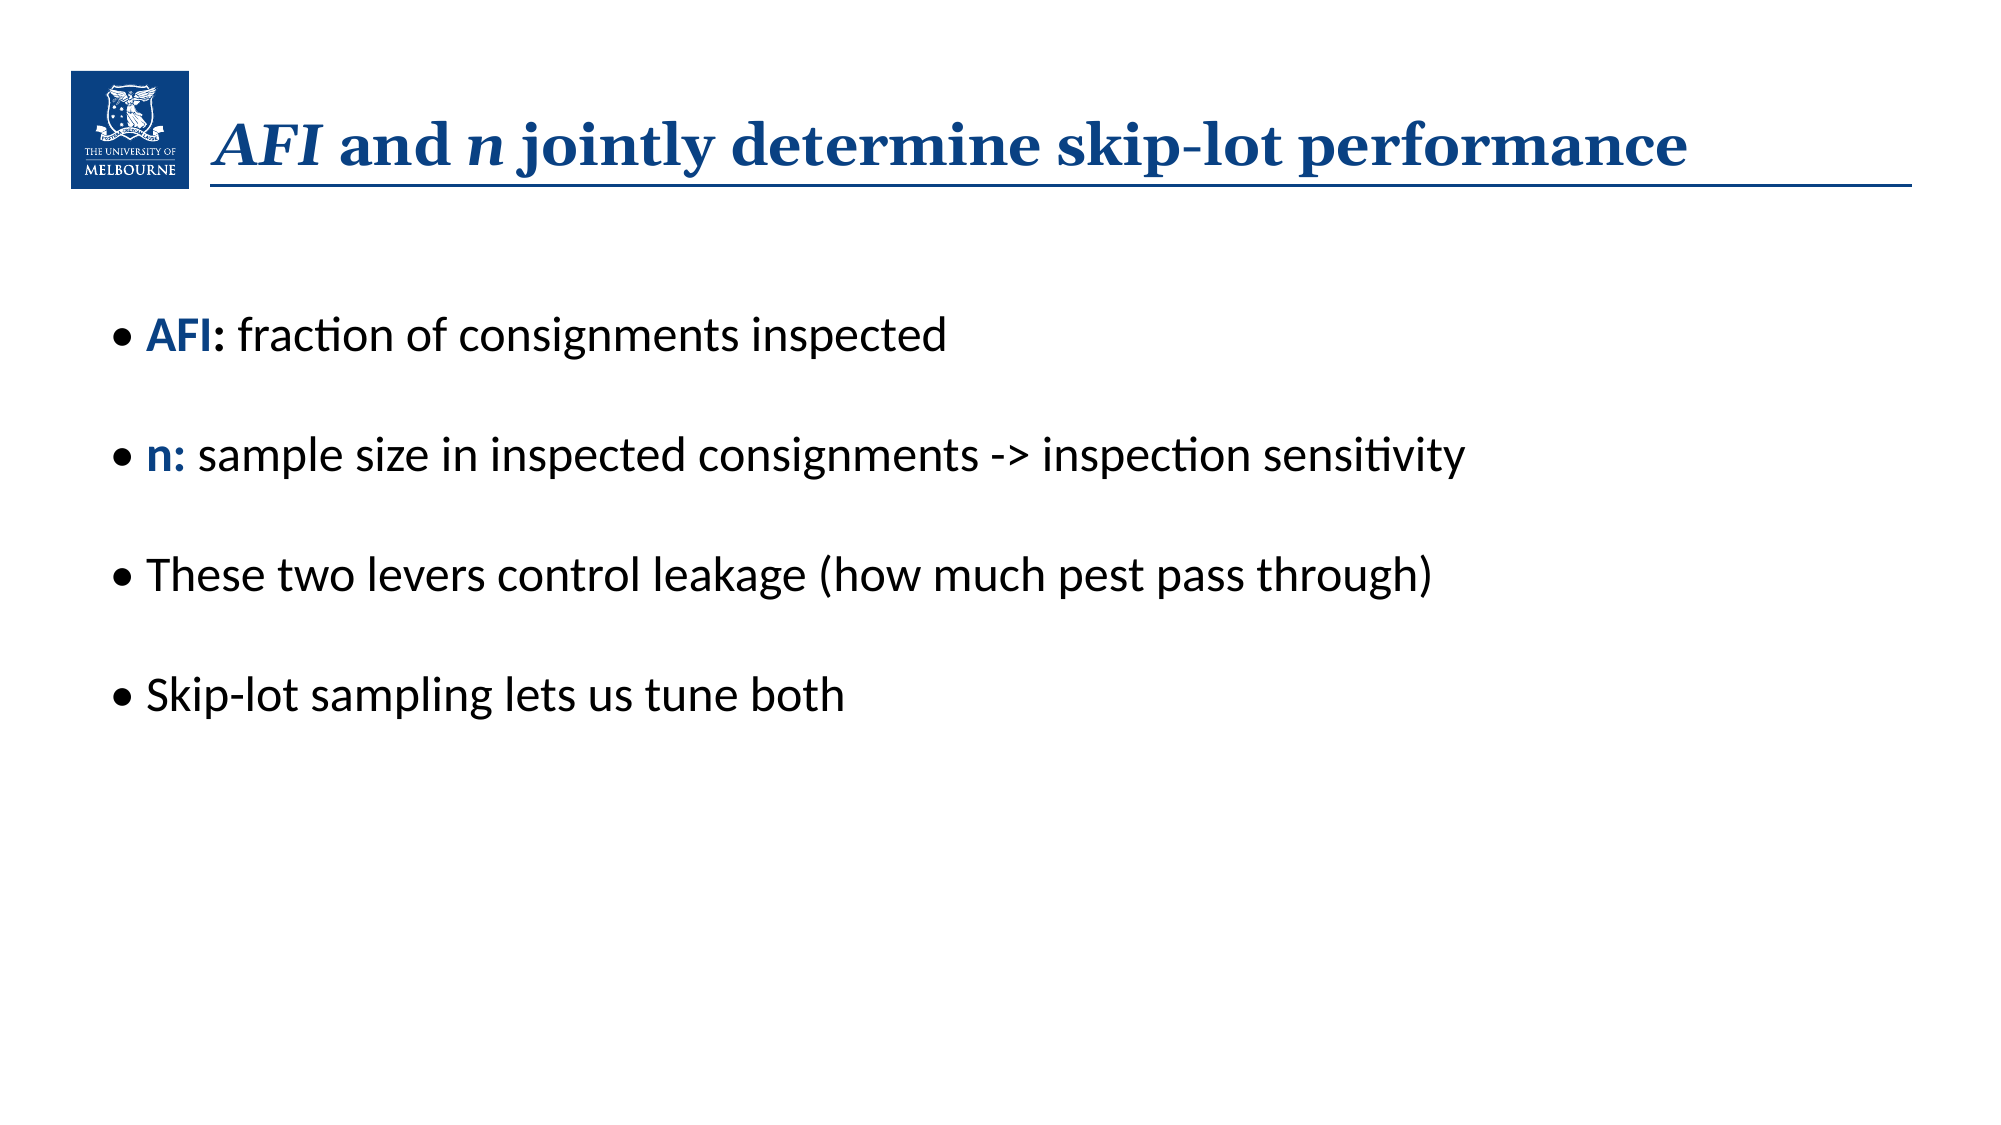

# AFI and n jointly determine skip-lot performance
• AFI: fraction of consignments inspected
• n: sample size in inspected consignments -> inspection sensitivity

• These two levers control leakage (how much pest pass through)
• Skip-lot sampling lets us tune both